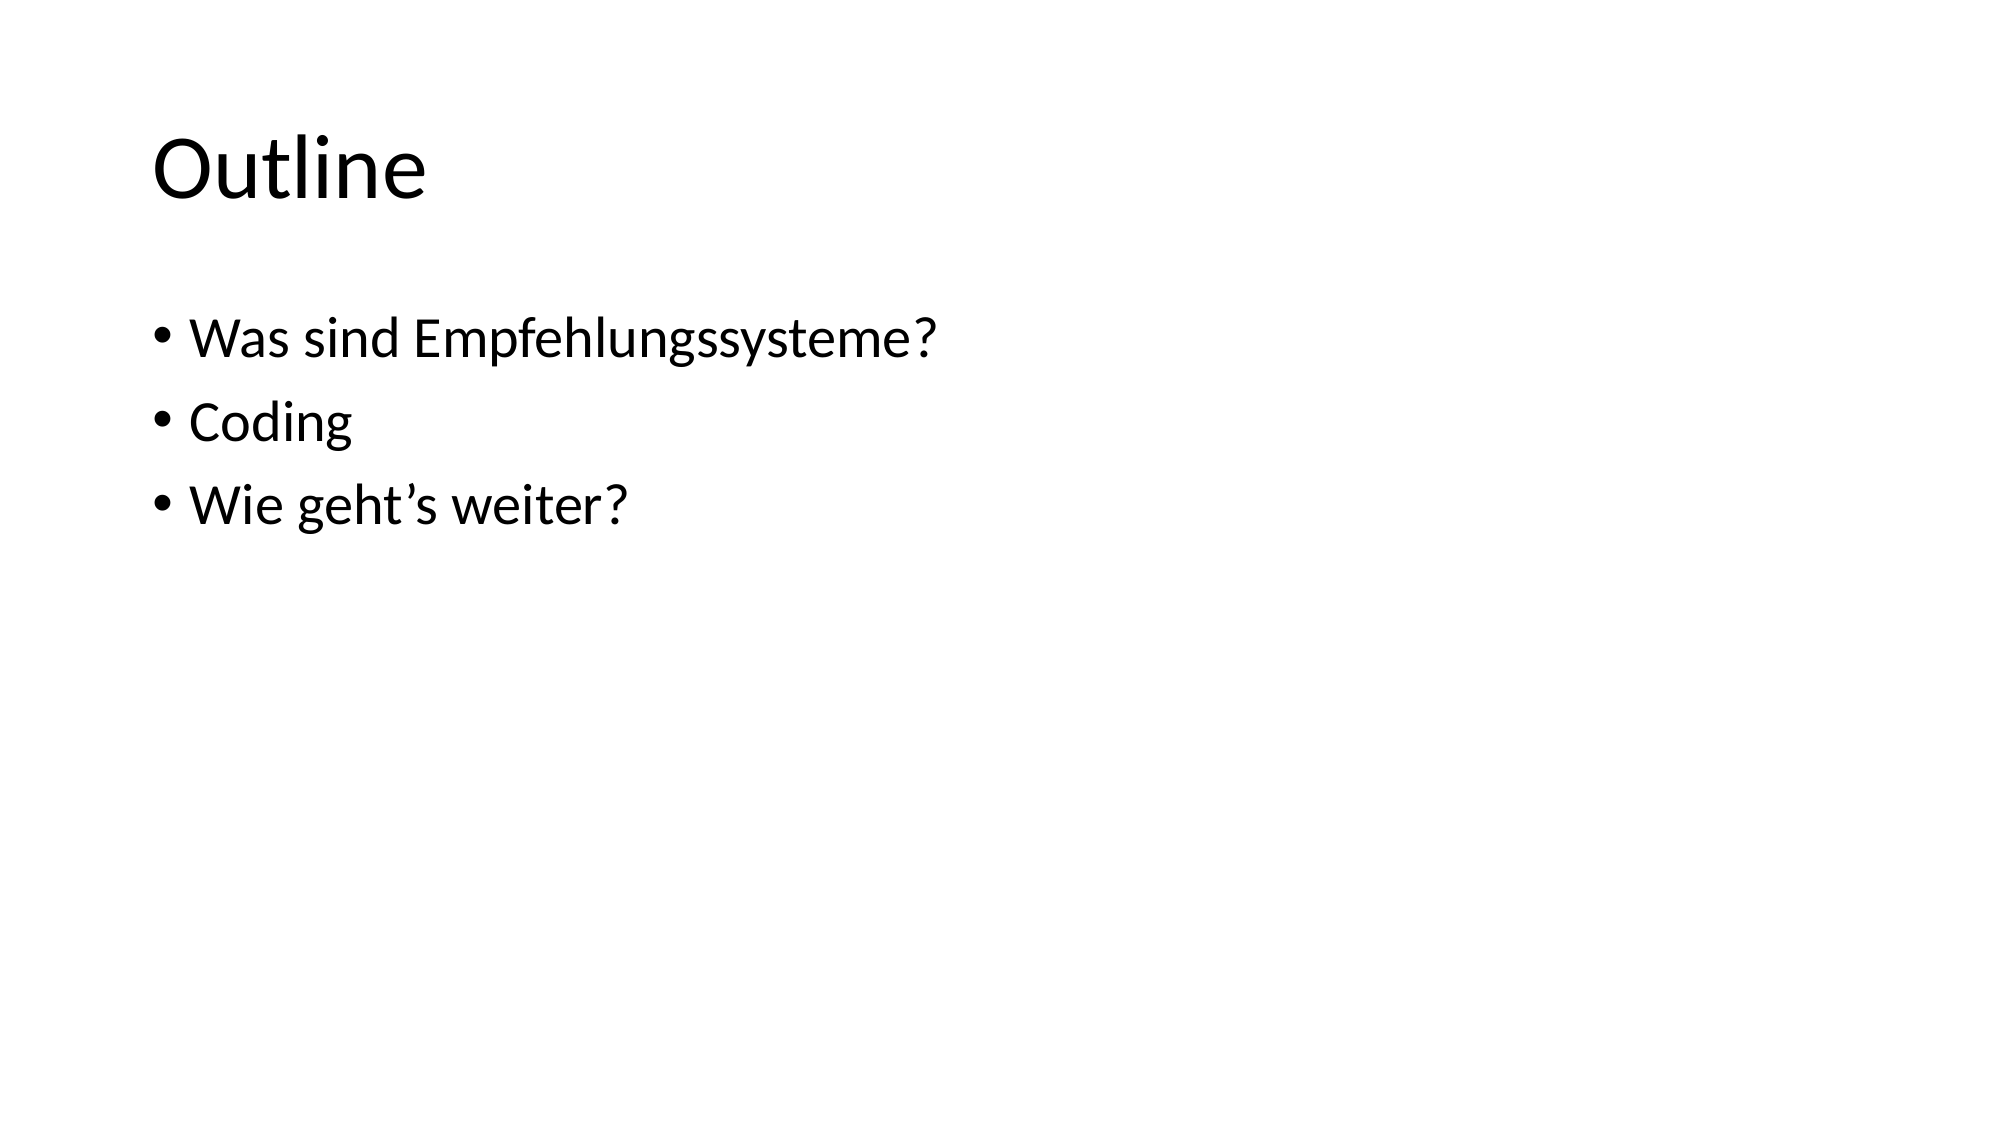

# Outline
Was sind Empfehlungssysteme?
Coding
Wie geht’s weiter?